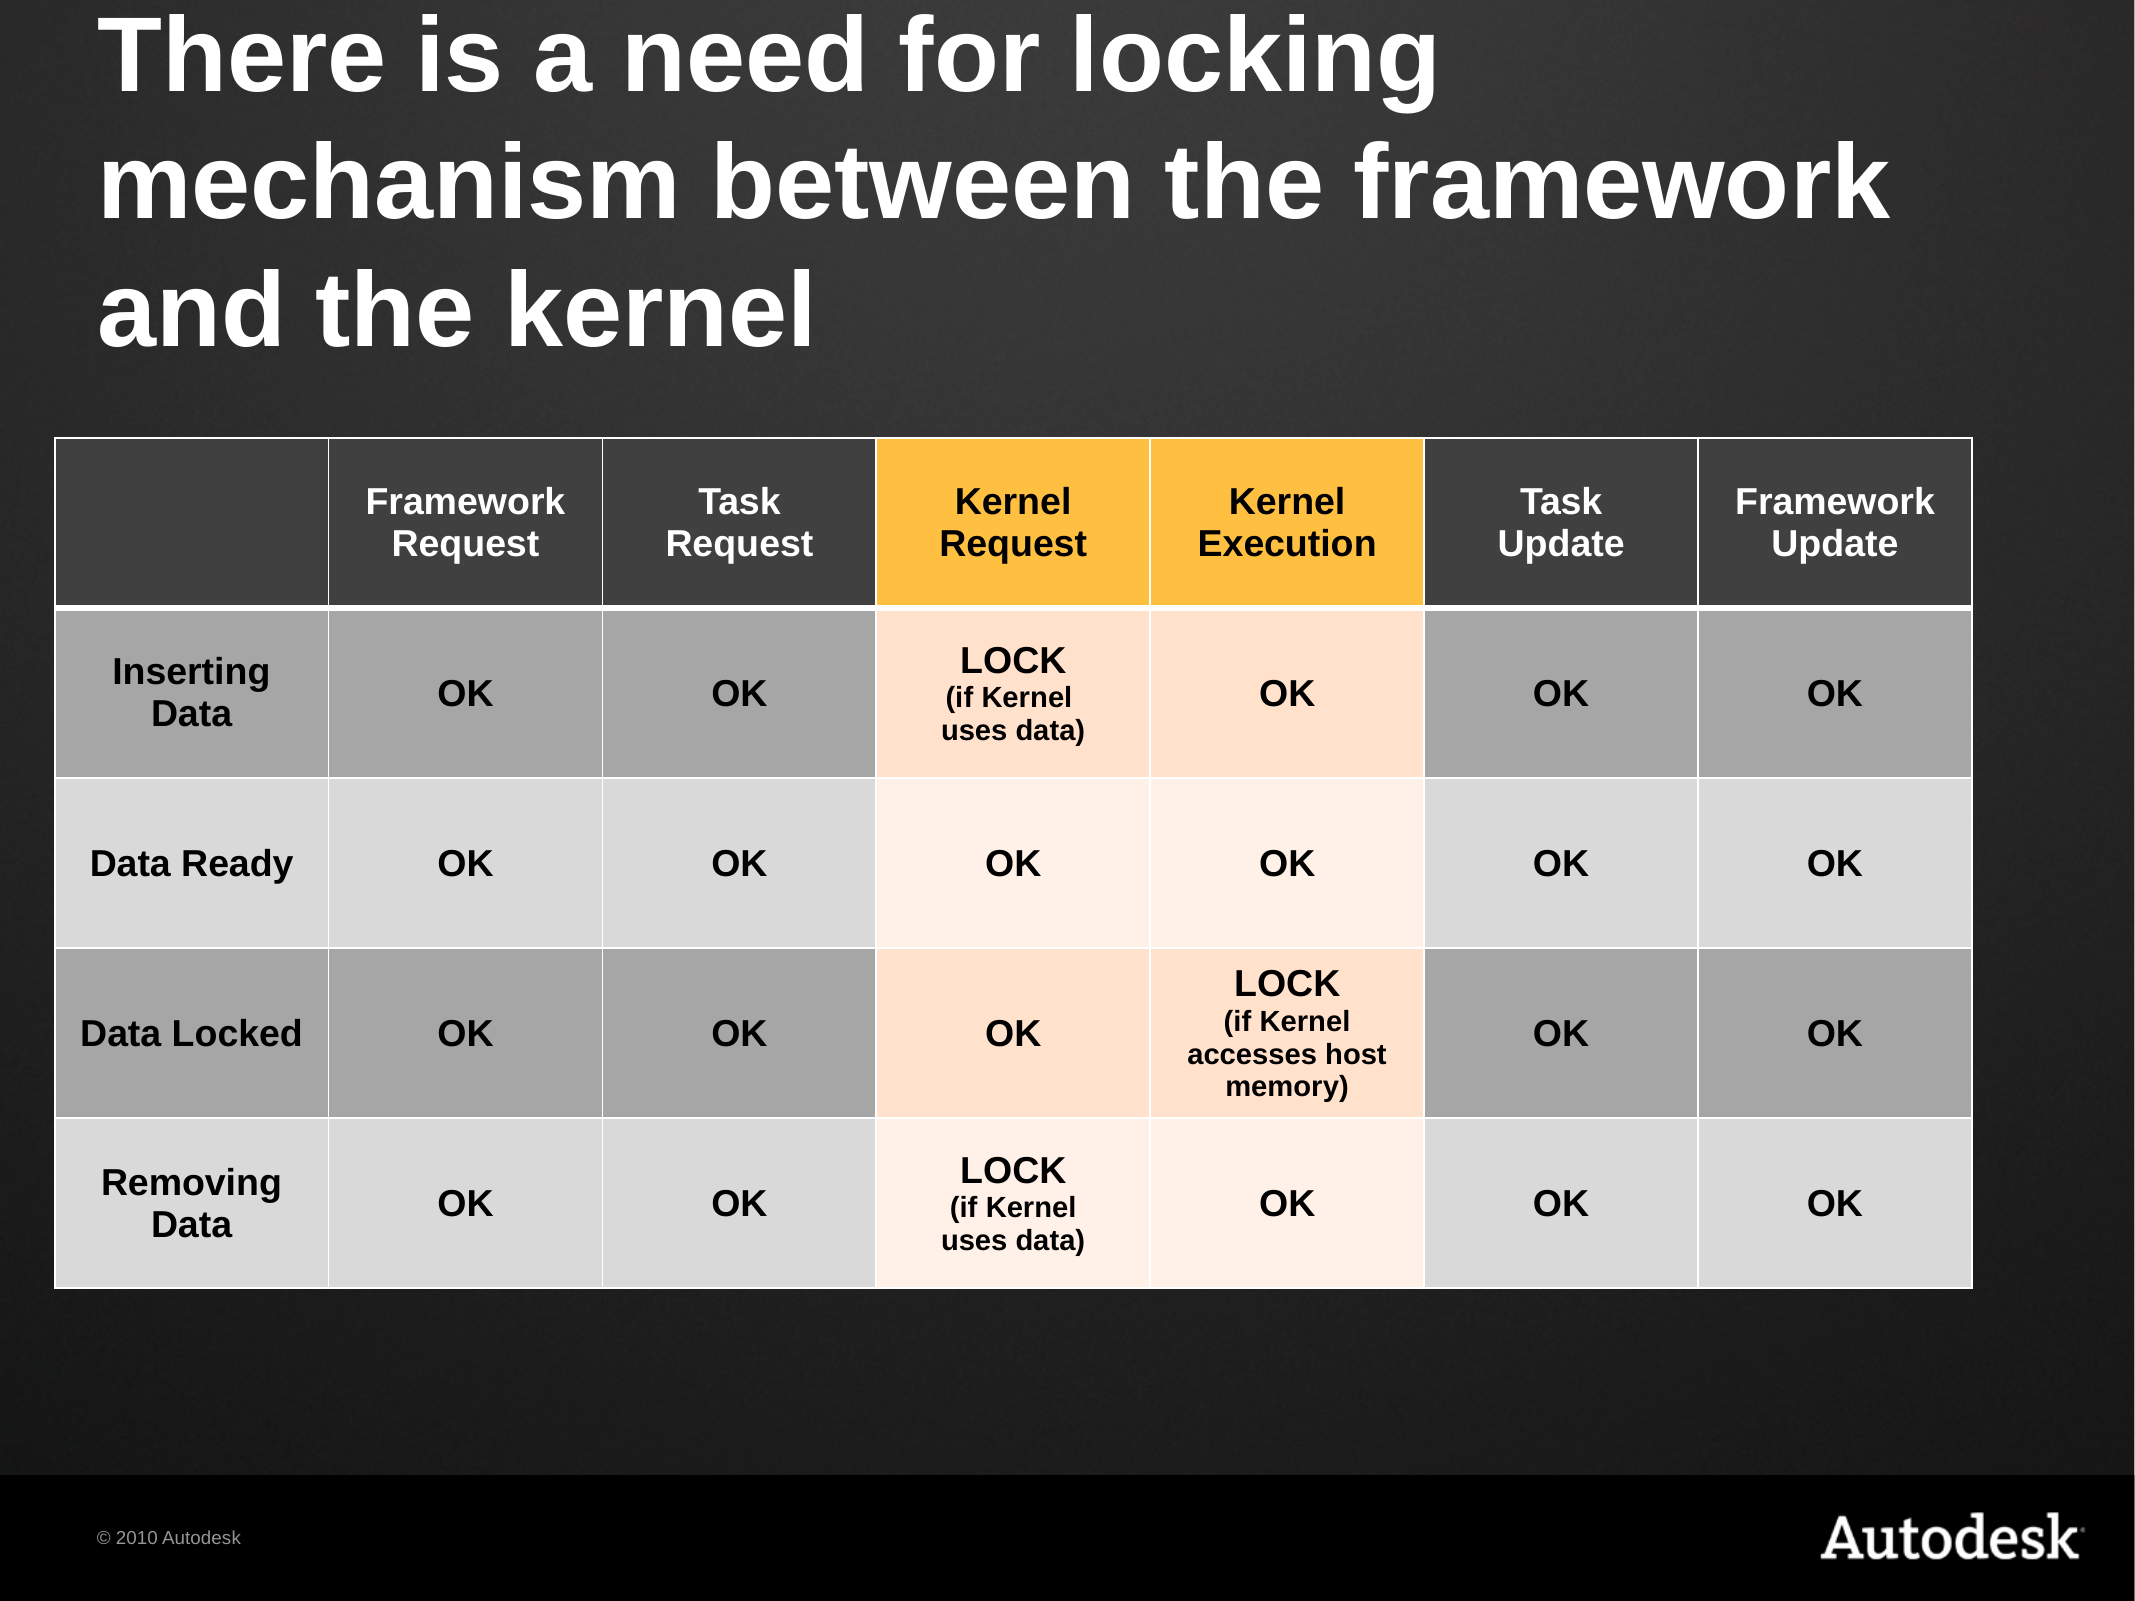

# There is a need for locking mechanism between the framework and the kernel

|  | Framework Request | Task Request | Kernel Request | Kernel Execution | Task Update | Framework Update |
| --- | --- | --- | --- | --- | --- | --- |
| Inserting Data | OK | OK | LOCK (if Kernel uses data) | OK | OK | OK |
| Data Ready | OK | OK | OK | OK | OK | OK |
| Data Locked | OK | OK | OK | LOCK (if Kernel accesses host memory) | OK | OK |
| Removing Data | OK | OK | LOCK (if Kernel uses data) | OK | OK | OK |